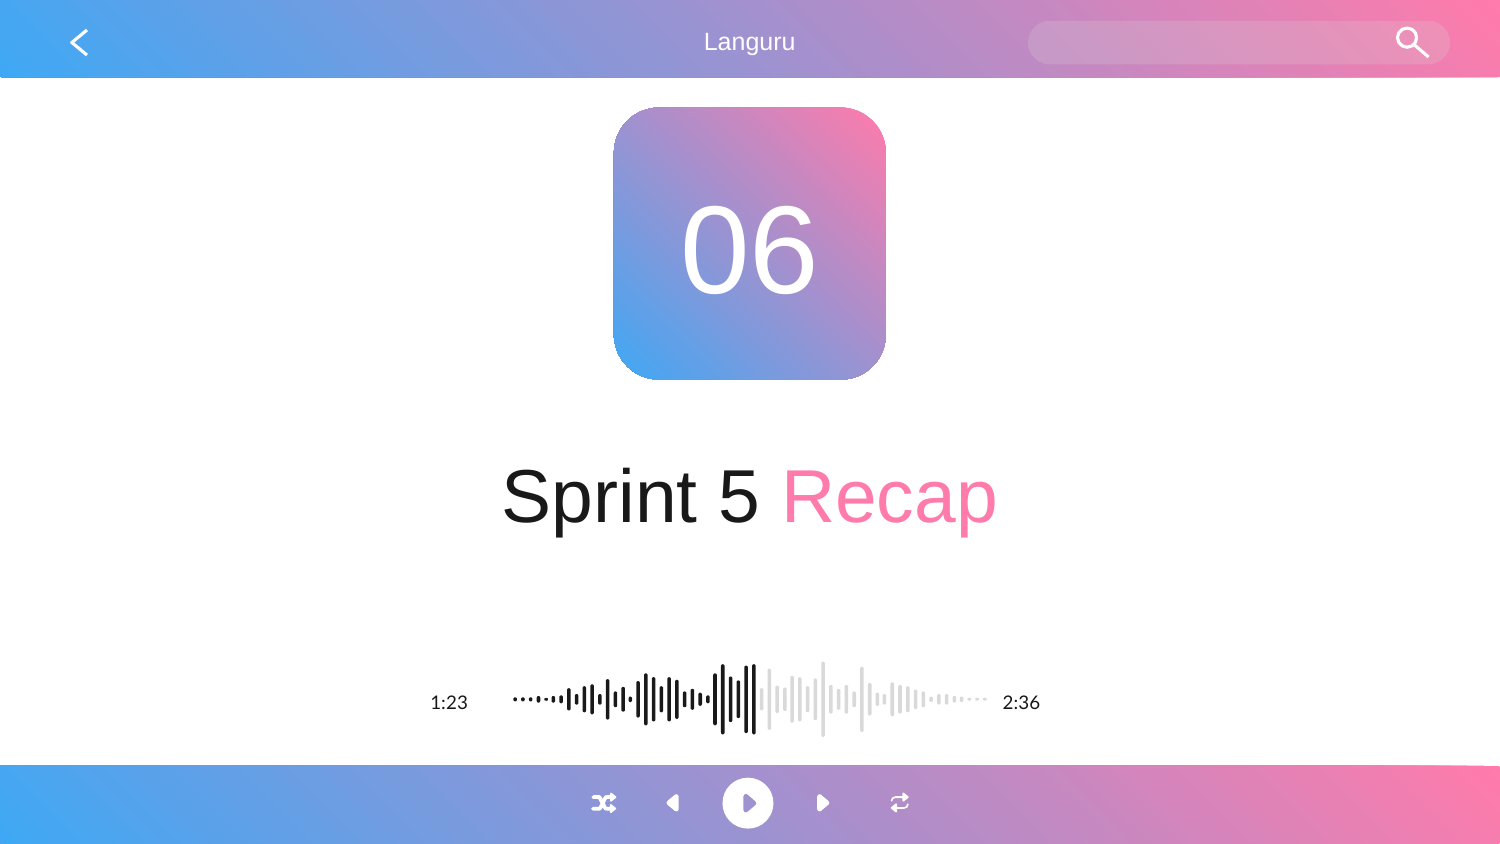

Languru

06
# Sprint 5 Recap

1:23
2:36